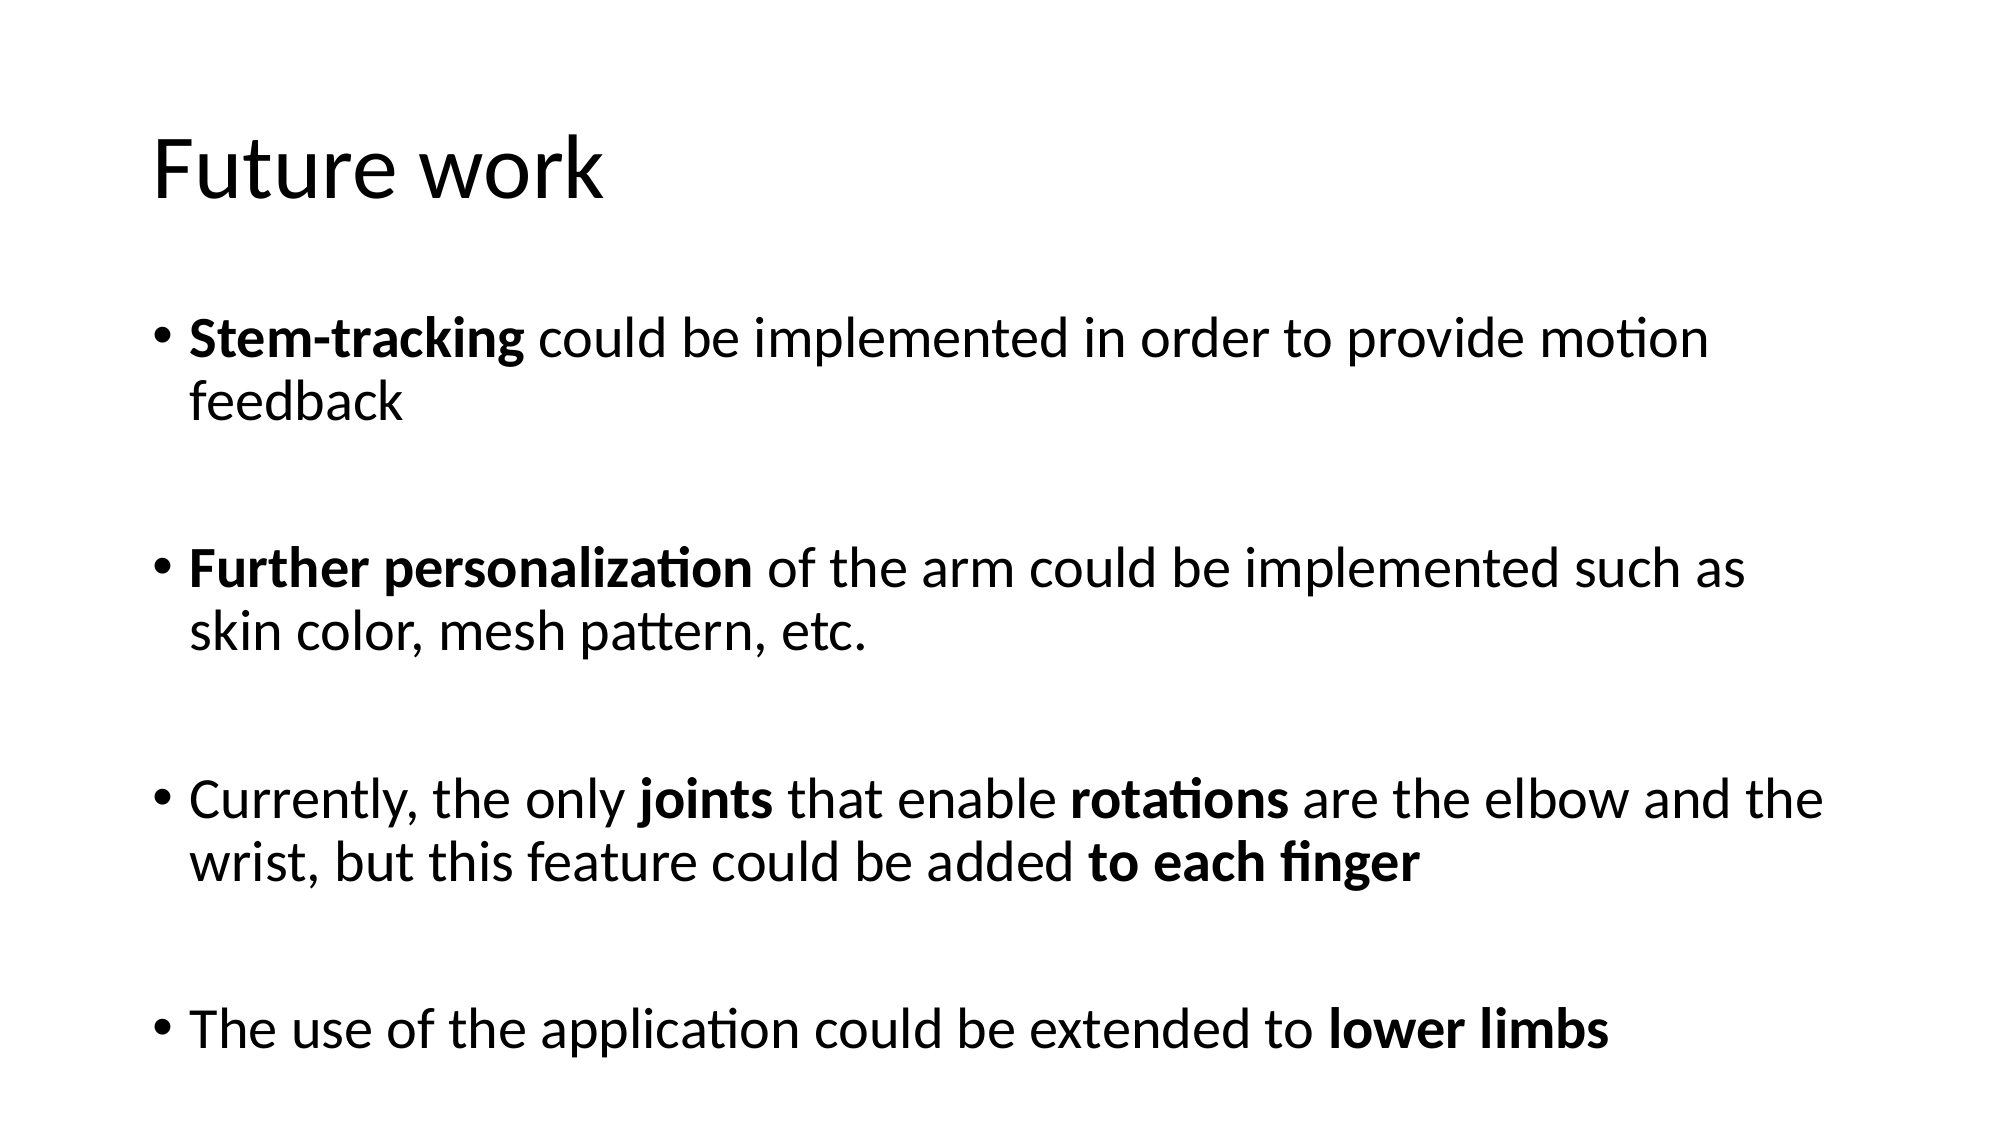

# Future work
Stem-tracking could be implemented in order to provide motion feedback

Further personalization of the arm could be implemented such as skin color, mesh pattern, etc.

Currently, the only joints that enable rotations are the elbow and the wrist, but this feature could be added to each finger

The use of the application could be extended to lower limbs